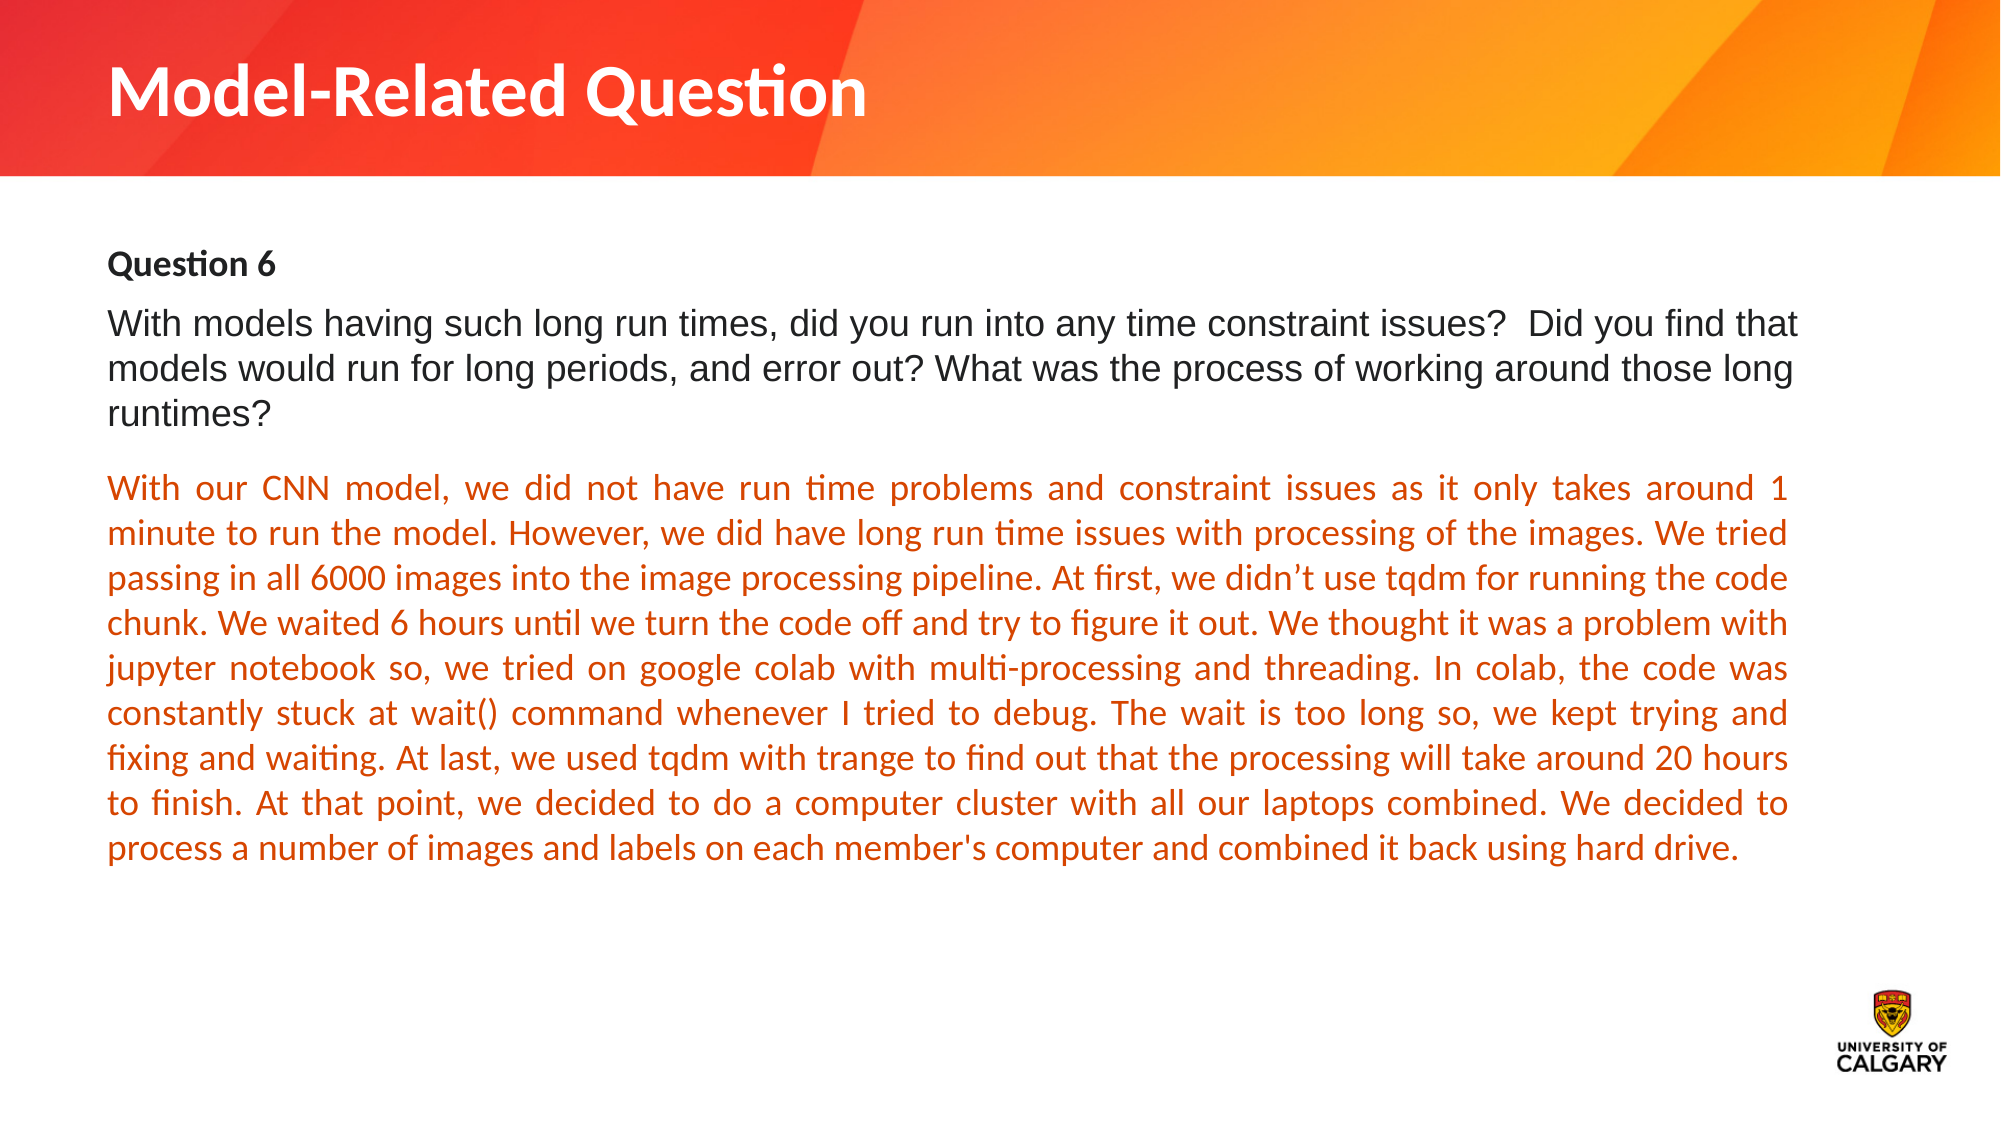

# Model-Related Question
Question 6
With models having such long run times, did you run into any time constraint issues?  Did you find that models would run for long periods, and error out? What was the process of working around those long runtimes?
With our CNN model, we did not have run time problems and constraint issues as it only takes around 1 minute to run the model. However, we did have long run time issues with processing of the images. We tried passing in all 6000 images into the image processing pipeline. At first, we didn’t use tqdm for running the code chunk. We waited 6 hours until we turn the code off and try to figure it out. We thought it was a problem with jupyter notebook so, we tried on google colab with multi-processing and threading. In colab, the code was constantly stuck at wait() command whenever I tried to debug. The wait is too long so, we kept trying and fixing and waiting. At last, we used tqdm with trange to find out that the processing will take around 20 hours to finish. At that point, we decided to do a computer cluster with all our laptops combined. We decided to process a number of images and labels on each member's computer and combined it back using hard drive.